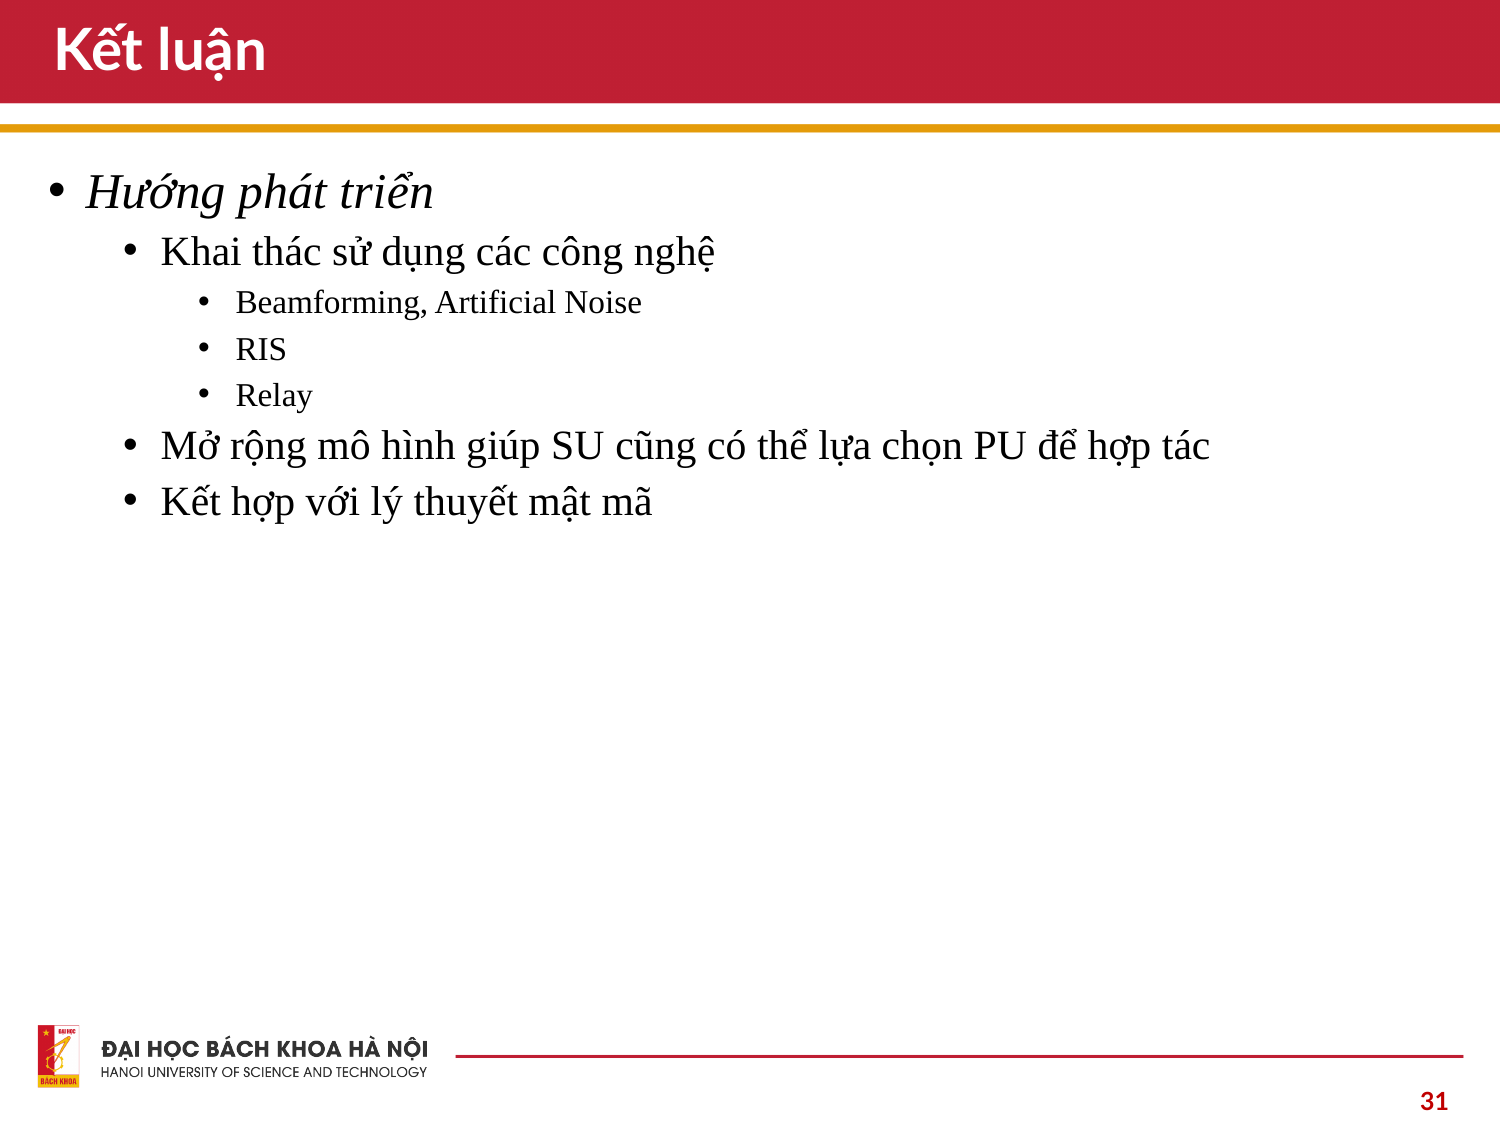

# Kết luận

Hướng phát triển
Khai thác sử dụng các công nghệ
Beamforming, Artificial Noise
RIS
Relay
Mở rộng mô hình giúp SU cũng có thể lựa chọn PU để hợp tác
Kết hợp với lý thuyết mật mã

31